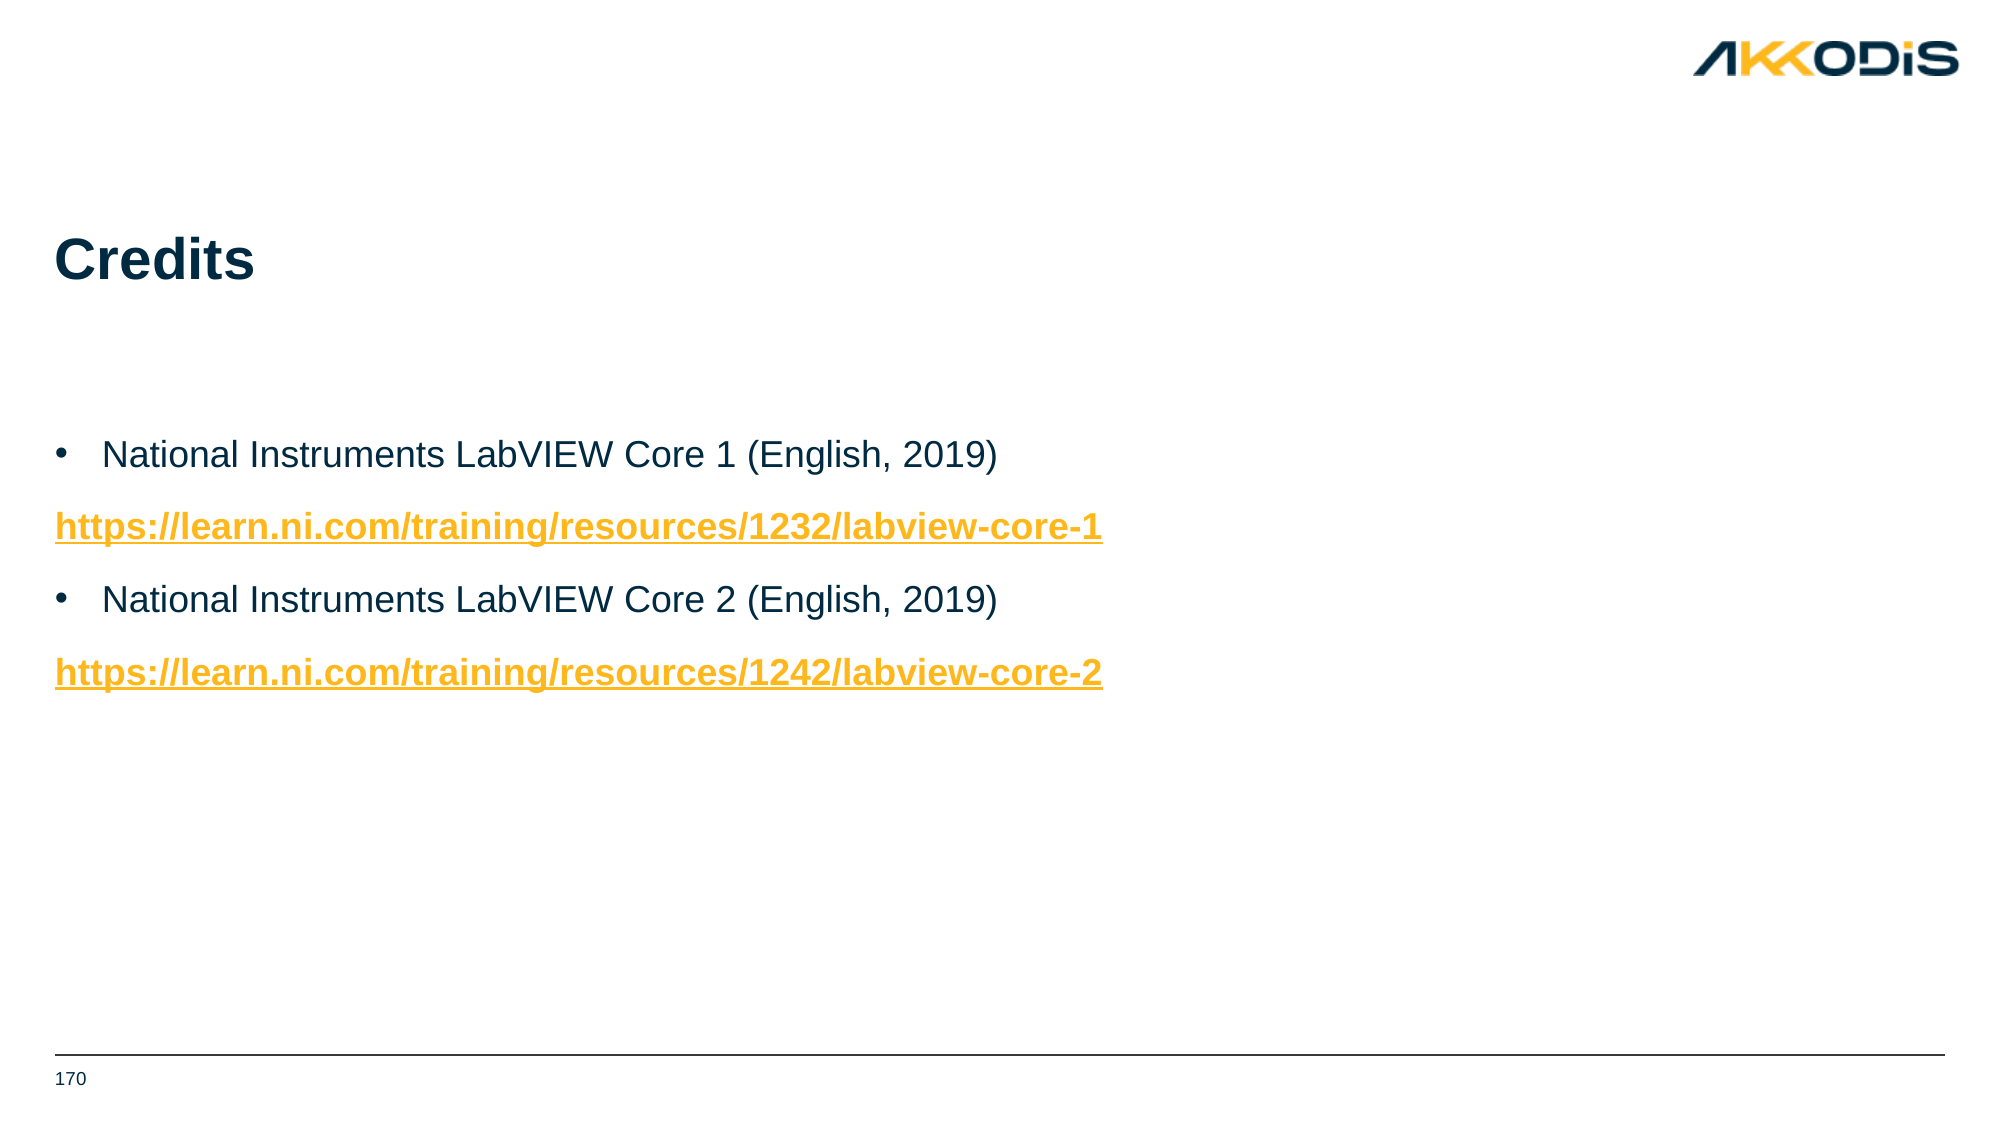

#
Credits
National Instruments LabVIEW Core 1 (English, 2019)
https://learn.ni.com/training/resources/1232/labview-core-1
National Instruments LabVIEW Core 2 (English, 2019)
https://learn.ni.com/training/resources/1242/labview-core-2

170